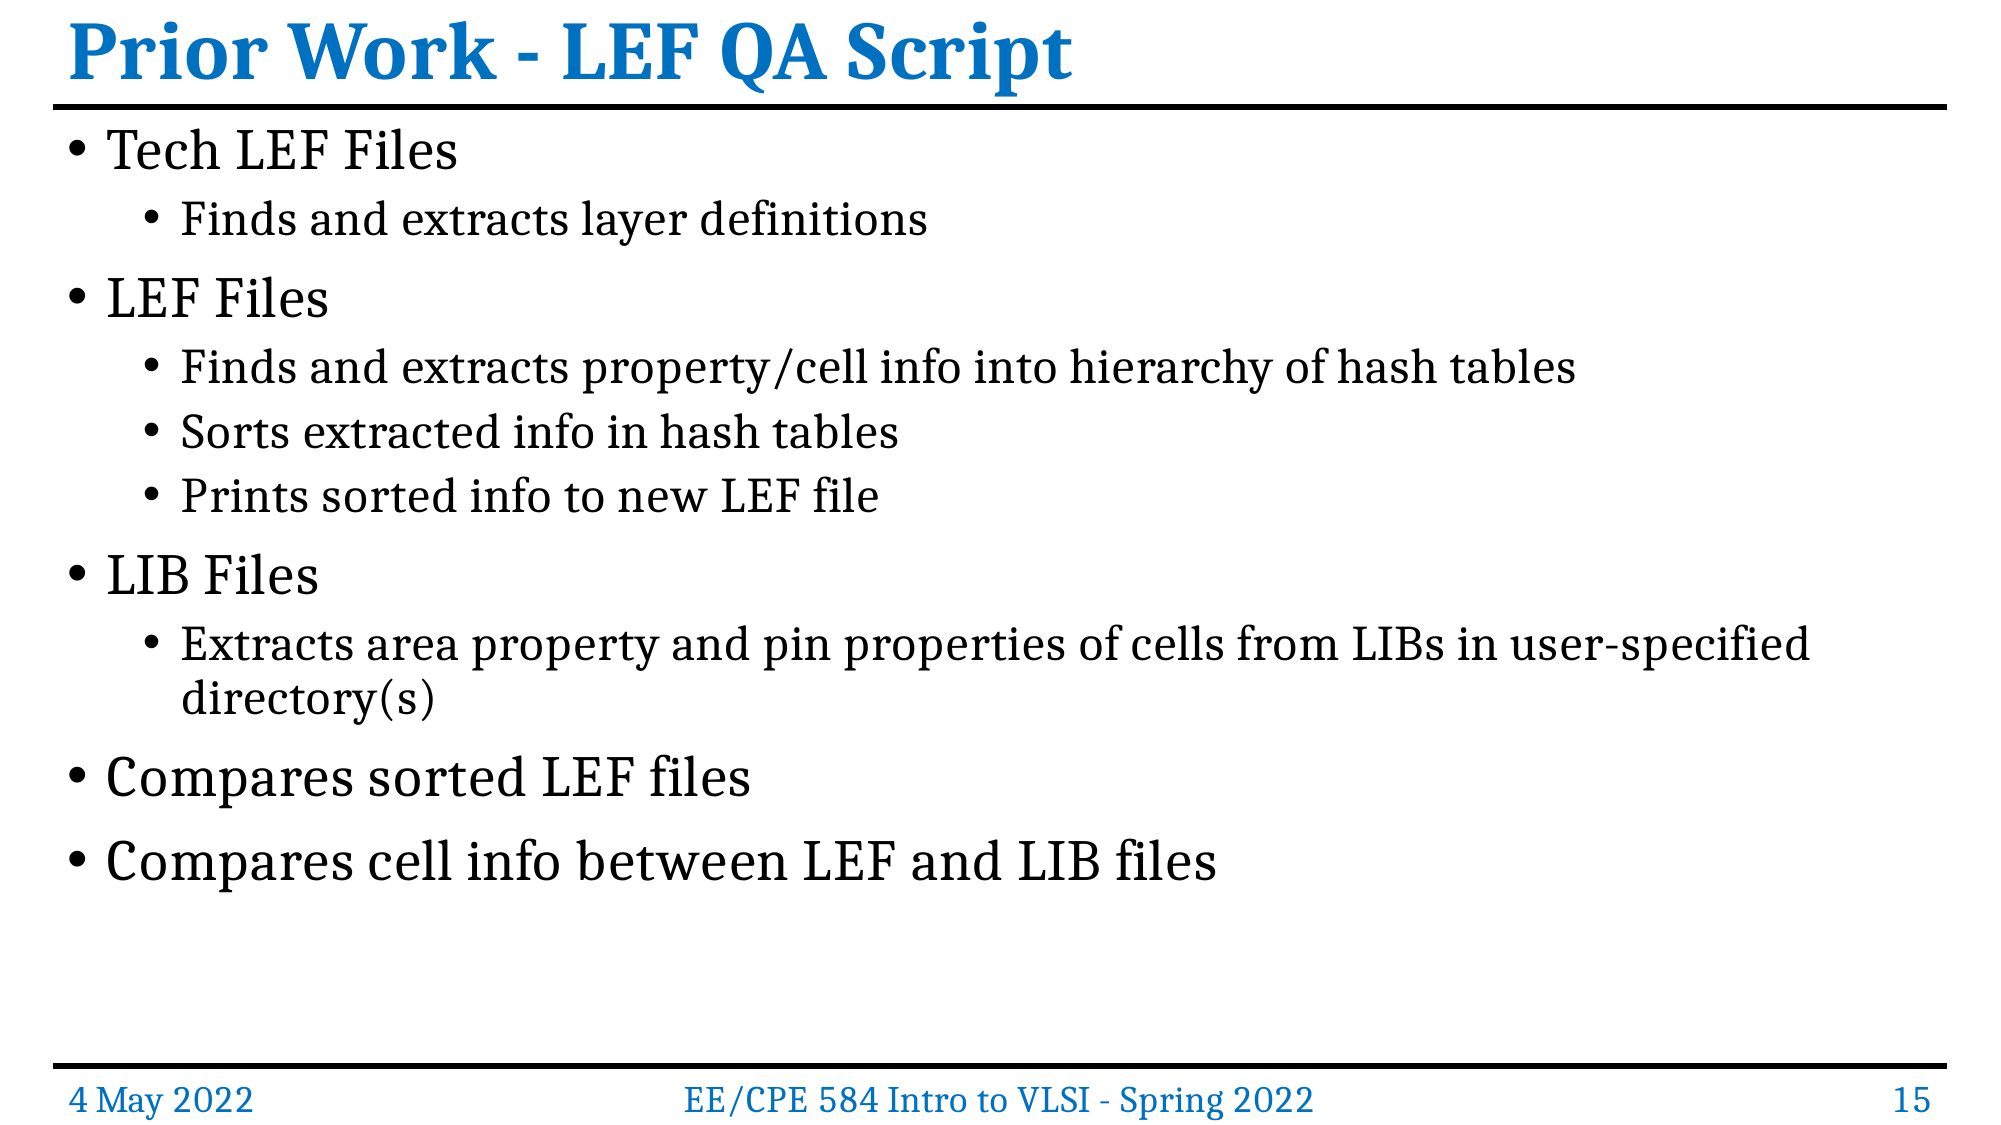

Prior Work - LEF QA Script
Tech LEF Files
Finds and extracts layer definitions
LEF Files
Finds and extracts property/cell info into hierarchy of hash tables
Sorts extracted info in hash tables
Prints sorted info to new LEF file
LIB Files
Extracts area property and pin properties of cells from LIBs in user-specified directory(s)
Compares sorted LEF files
Compares cell info between LEF and LIB files